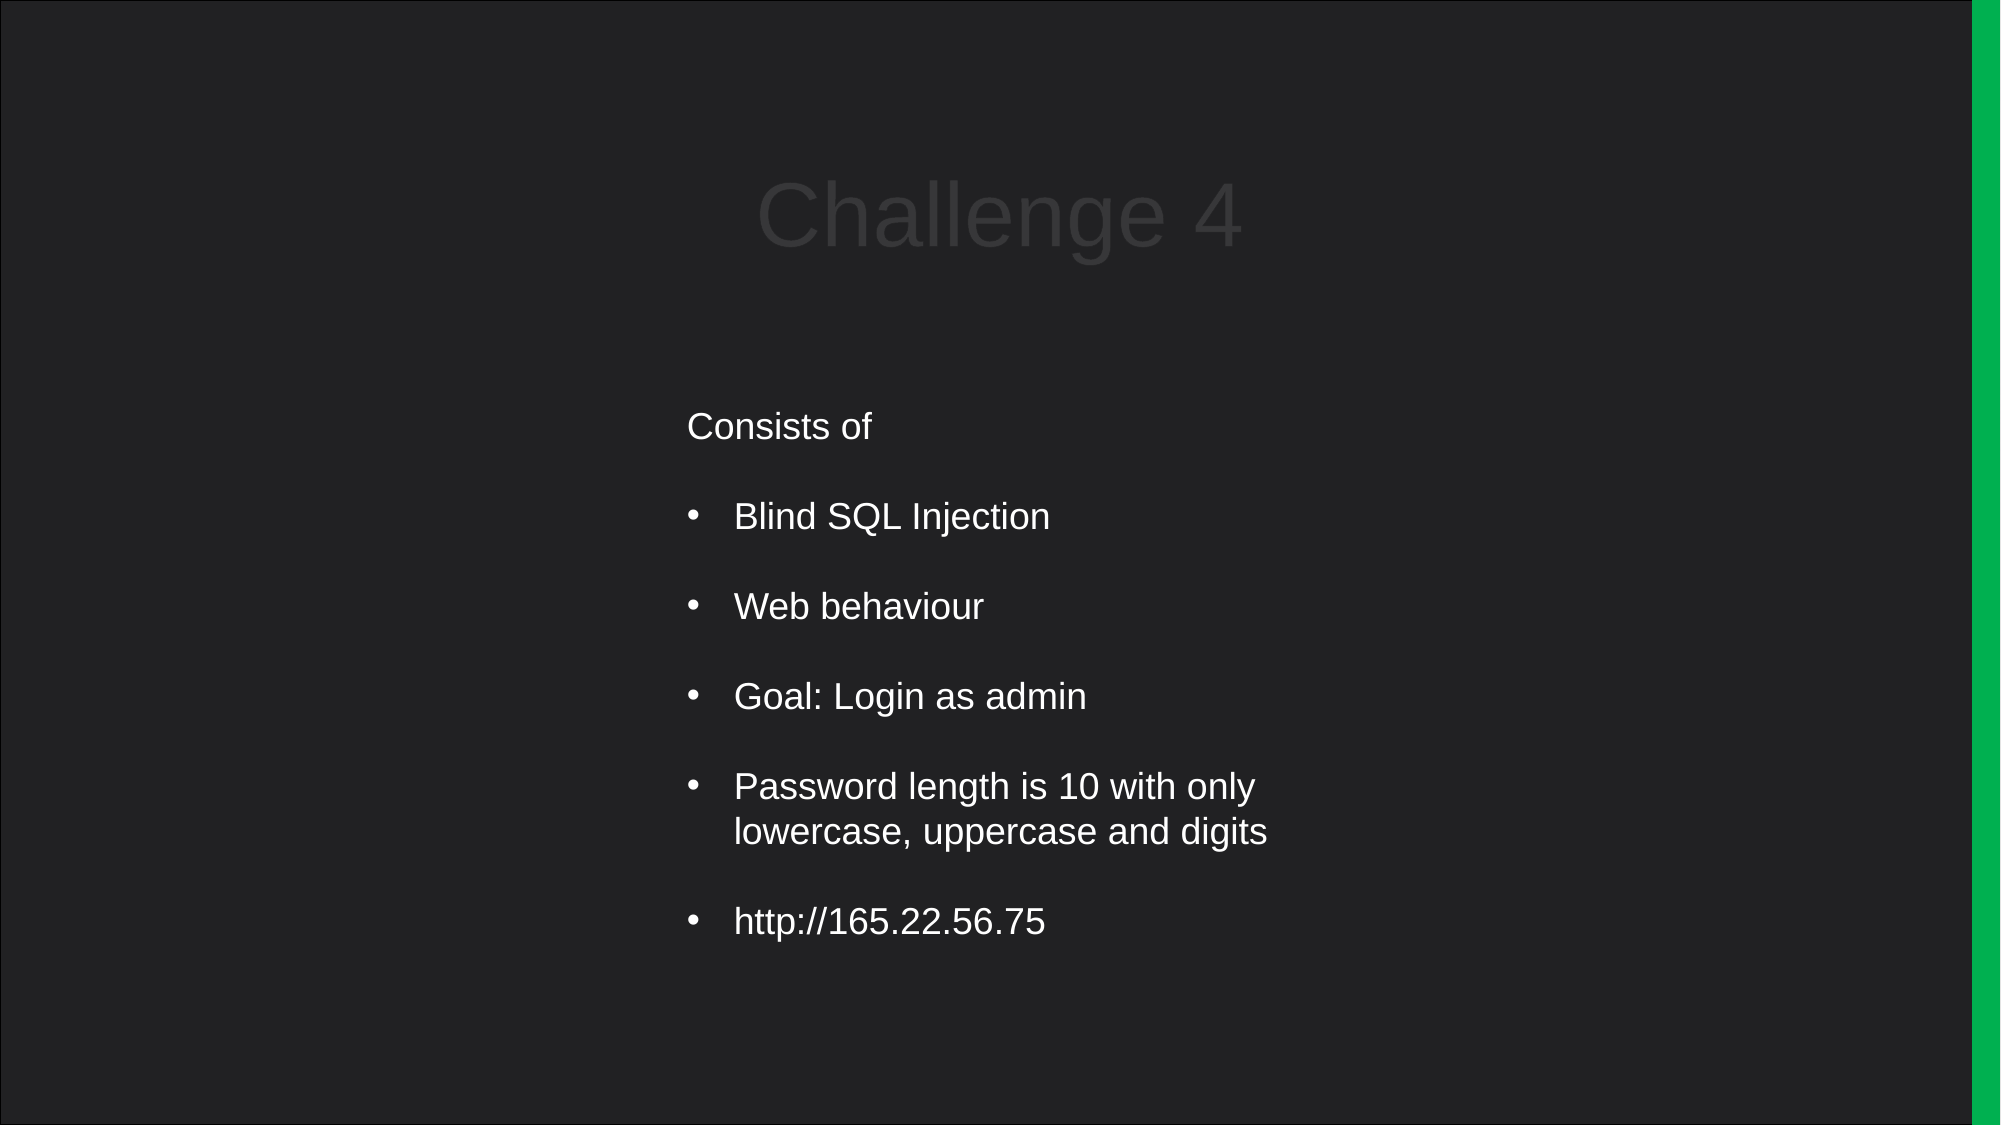

Challenge 4
Consists of

Blind SQL Injection

Web behaviour

Goal: Login as admin

Password length is 10 with only lowercase, uppercase and digits

http://165.22.56.75